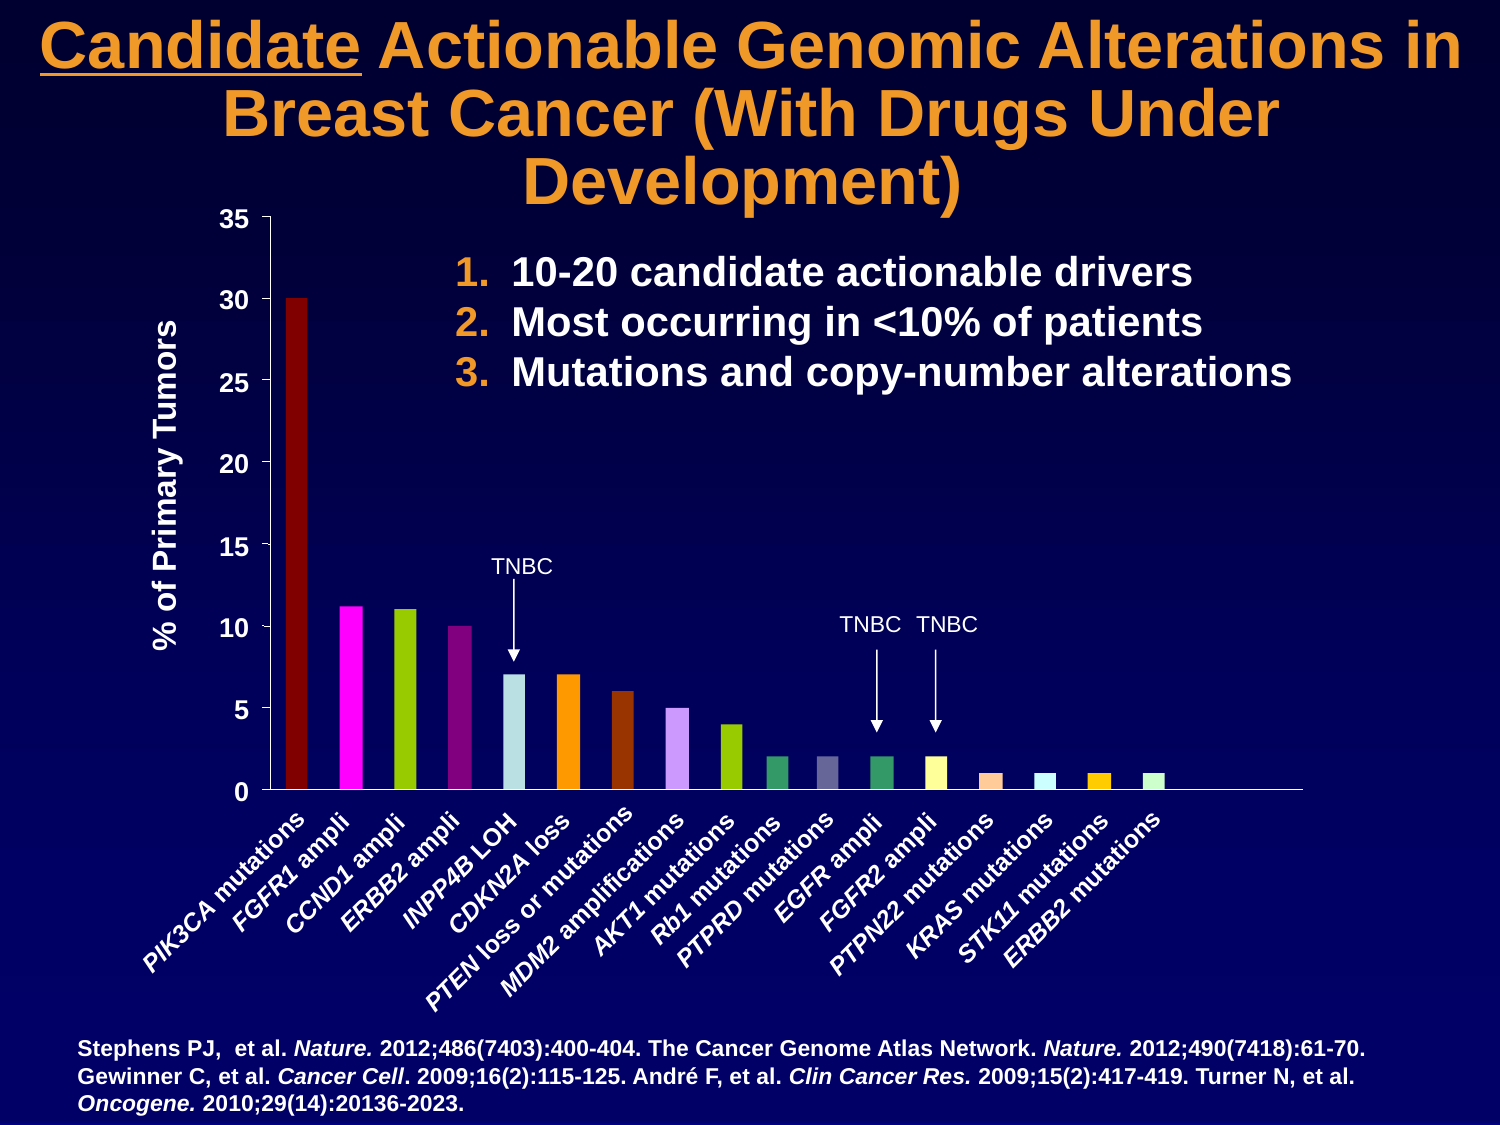

# Candidate Actionable Genomic Alterations in Breast Cancer (With Drugs Under Development)
35

10-20 candidate actionable drivers
Most occurring in <10% of patients
Mutations and copy-number alterations
30

25

20
% of Primary Tumors

15

TNBC

TNBC
TNBC

10

5

0

EGFR ampli
INPP4B LOH
FGFR1 ampli
ERBB2 ampli
FGFR2 ampli
CDKN2A loss
CCND1 ampli
Rb1 mutations
AKT1 mutations
KRAS mutations
STK11 mutations
ERBB2 mutations
PTPRD mutations
PIK3CA mutations
PTPN22 mutations
MDM2 amplifications
PTEN loss or mutations
Stephens PJ,  et al. Nature. 2012;486(7403):400-404. The Cancer Genome Atlas Network. Nature. 2012;490(7418):61-70. Gewinner C, et al. Cancer Cell. 2009;16(2):115-125. André F, et al. Clin Cancer Res. 2009;15(2):417-419. Turner N, et al. Oncogene. 2010;29(14):20136-2023.